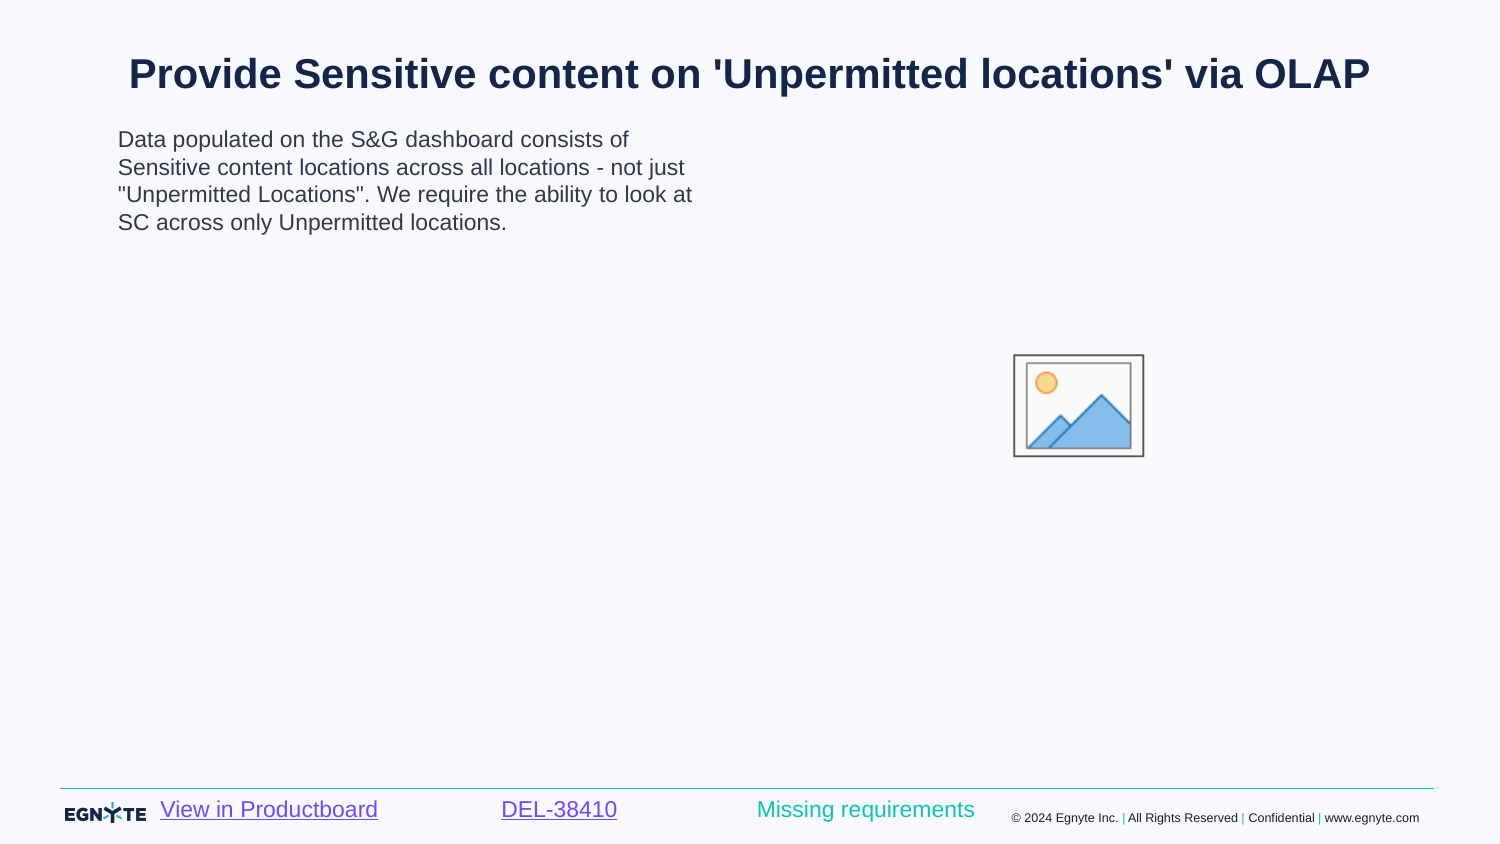

# Provide Sensitive content on 'Unpermitted locations' via OLAP
Data populated on the S&G dashboard consists of Sensitive content locations across all locations - not just "Unpermitted Locations". We require the ability to look at SC across only Unpermitted locations.

Missing requirements
DEL-38410
View in Productboard